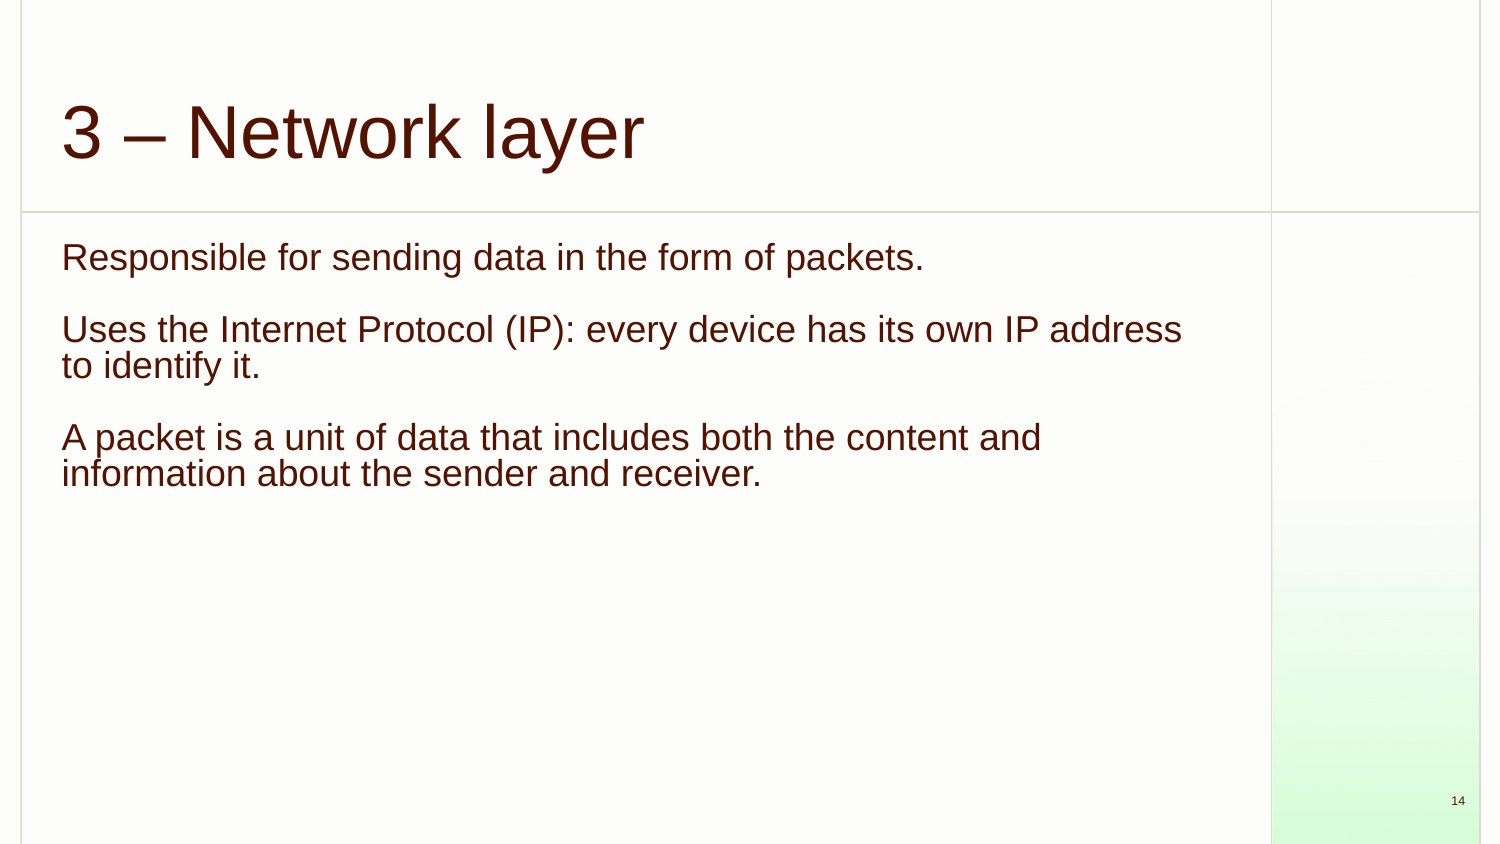

# 3 – Network layer
Responsible for sending data in the form of packets.

Uses the Internet Protocol (IP): every device has its own IP address to identify it.

A packet is a unit of data that includes both the content and information about the sender and receiver.

14